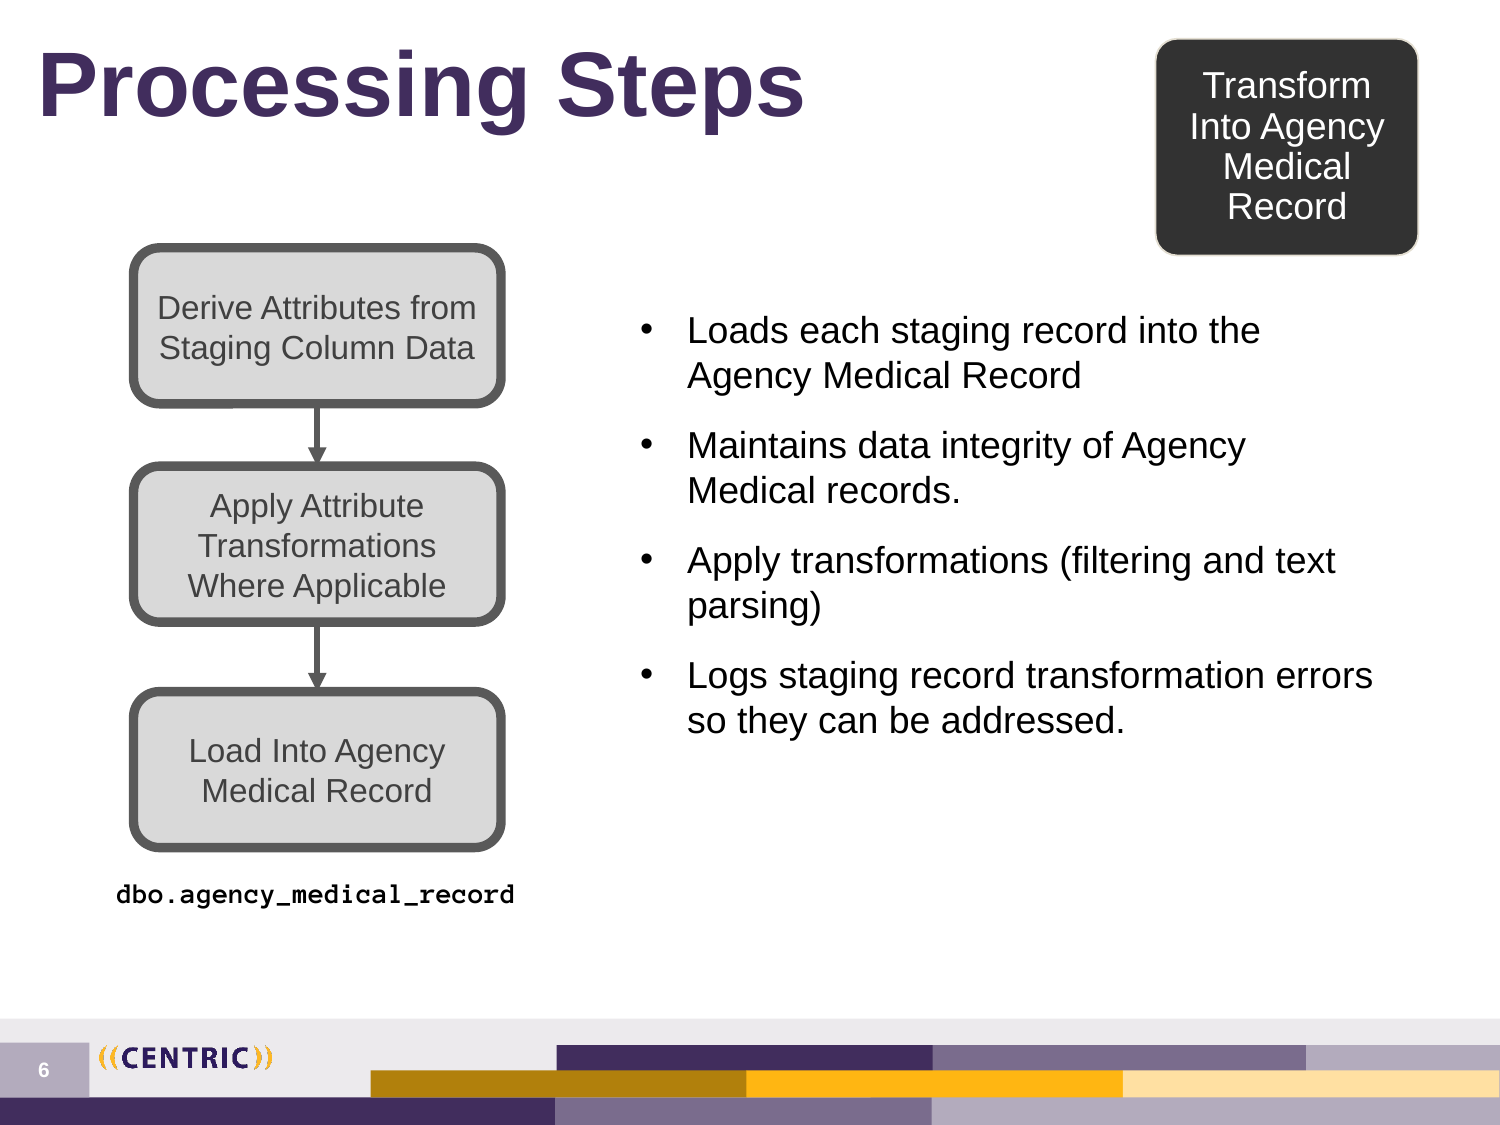

# Processing Steps

Transform Into Agency Medical Record
Derive Attributes from Staging Column Data
Loads each staging record into the Agency Medical Record
Maintains data integrity of Agency Medical records.
Apply transformations (filtering and text parsing)
Logs staging record transformation errors so they can be addressed.
Apply Attribute Transformations Where Applicable
Load Into Agency Medical Record
dbo.agency_medical_record
6